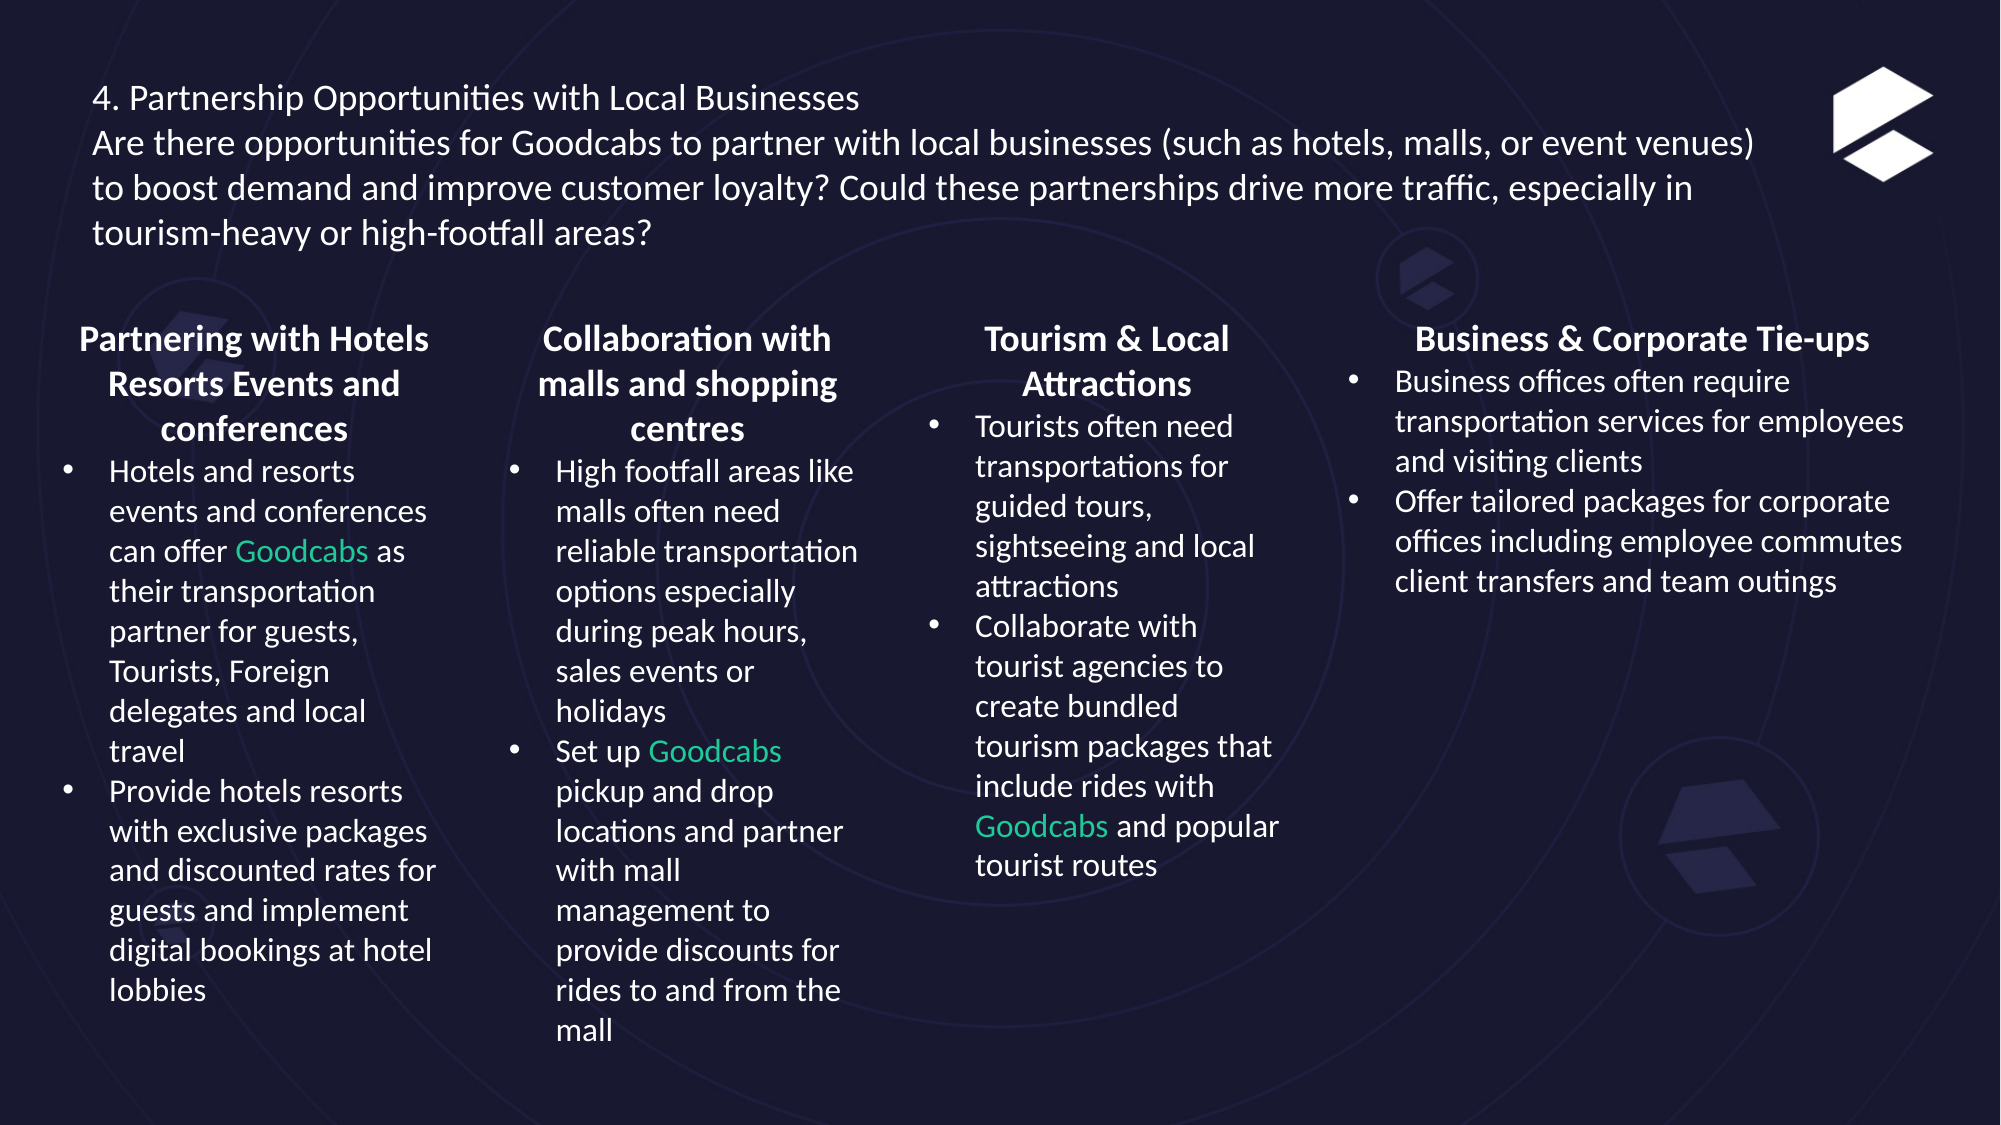

4. Partnership Opportunities with Local Businesses
Are there opportunities for Goodcabs to partner with local businesses (such as hotels, malls, or event venues) to boost demand and improve customer loyalty? Could these partnerships drive more traffic, especially in tourism-heavy or high-footfall areas?
Partnering with Hotels Resorts Events and conferences
Hotels and resorts events and conferences can offer Goodcabs as their transportation partner for guests, Tourists, Foreign delegates and local travel
Provide hotels resorts with exclusive packages and discounted rates for guests and implement digital bookings at hotel lobbies

Collaboration with malls and shopping centres
High footfall areas like malls often need reliable transportation options especially during peak hours, sales events or holidays
Set up Goodcabs pickup and drop locations and partner with mall management to provide discounts for rides to and from the mall
Business & Corporate Tie-ups
Business offices often require transportation services for employees and visiting clients
Offer tailored packages for corporate offices including employee commutes client transfers and team outings
Tourism & Local Attractions
Tourists often need transportations for guided tours, sightseeing and local attractions
Collaborate with tourist agencies to create bundled tourism packages that include rides with Goodcabs and popular tourist routes